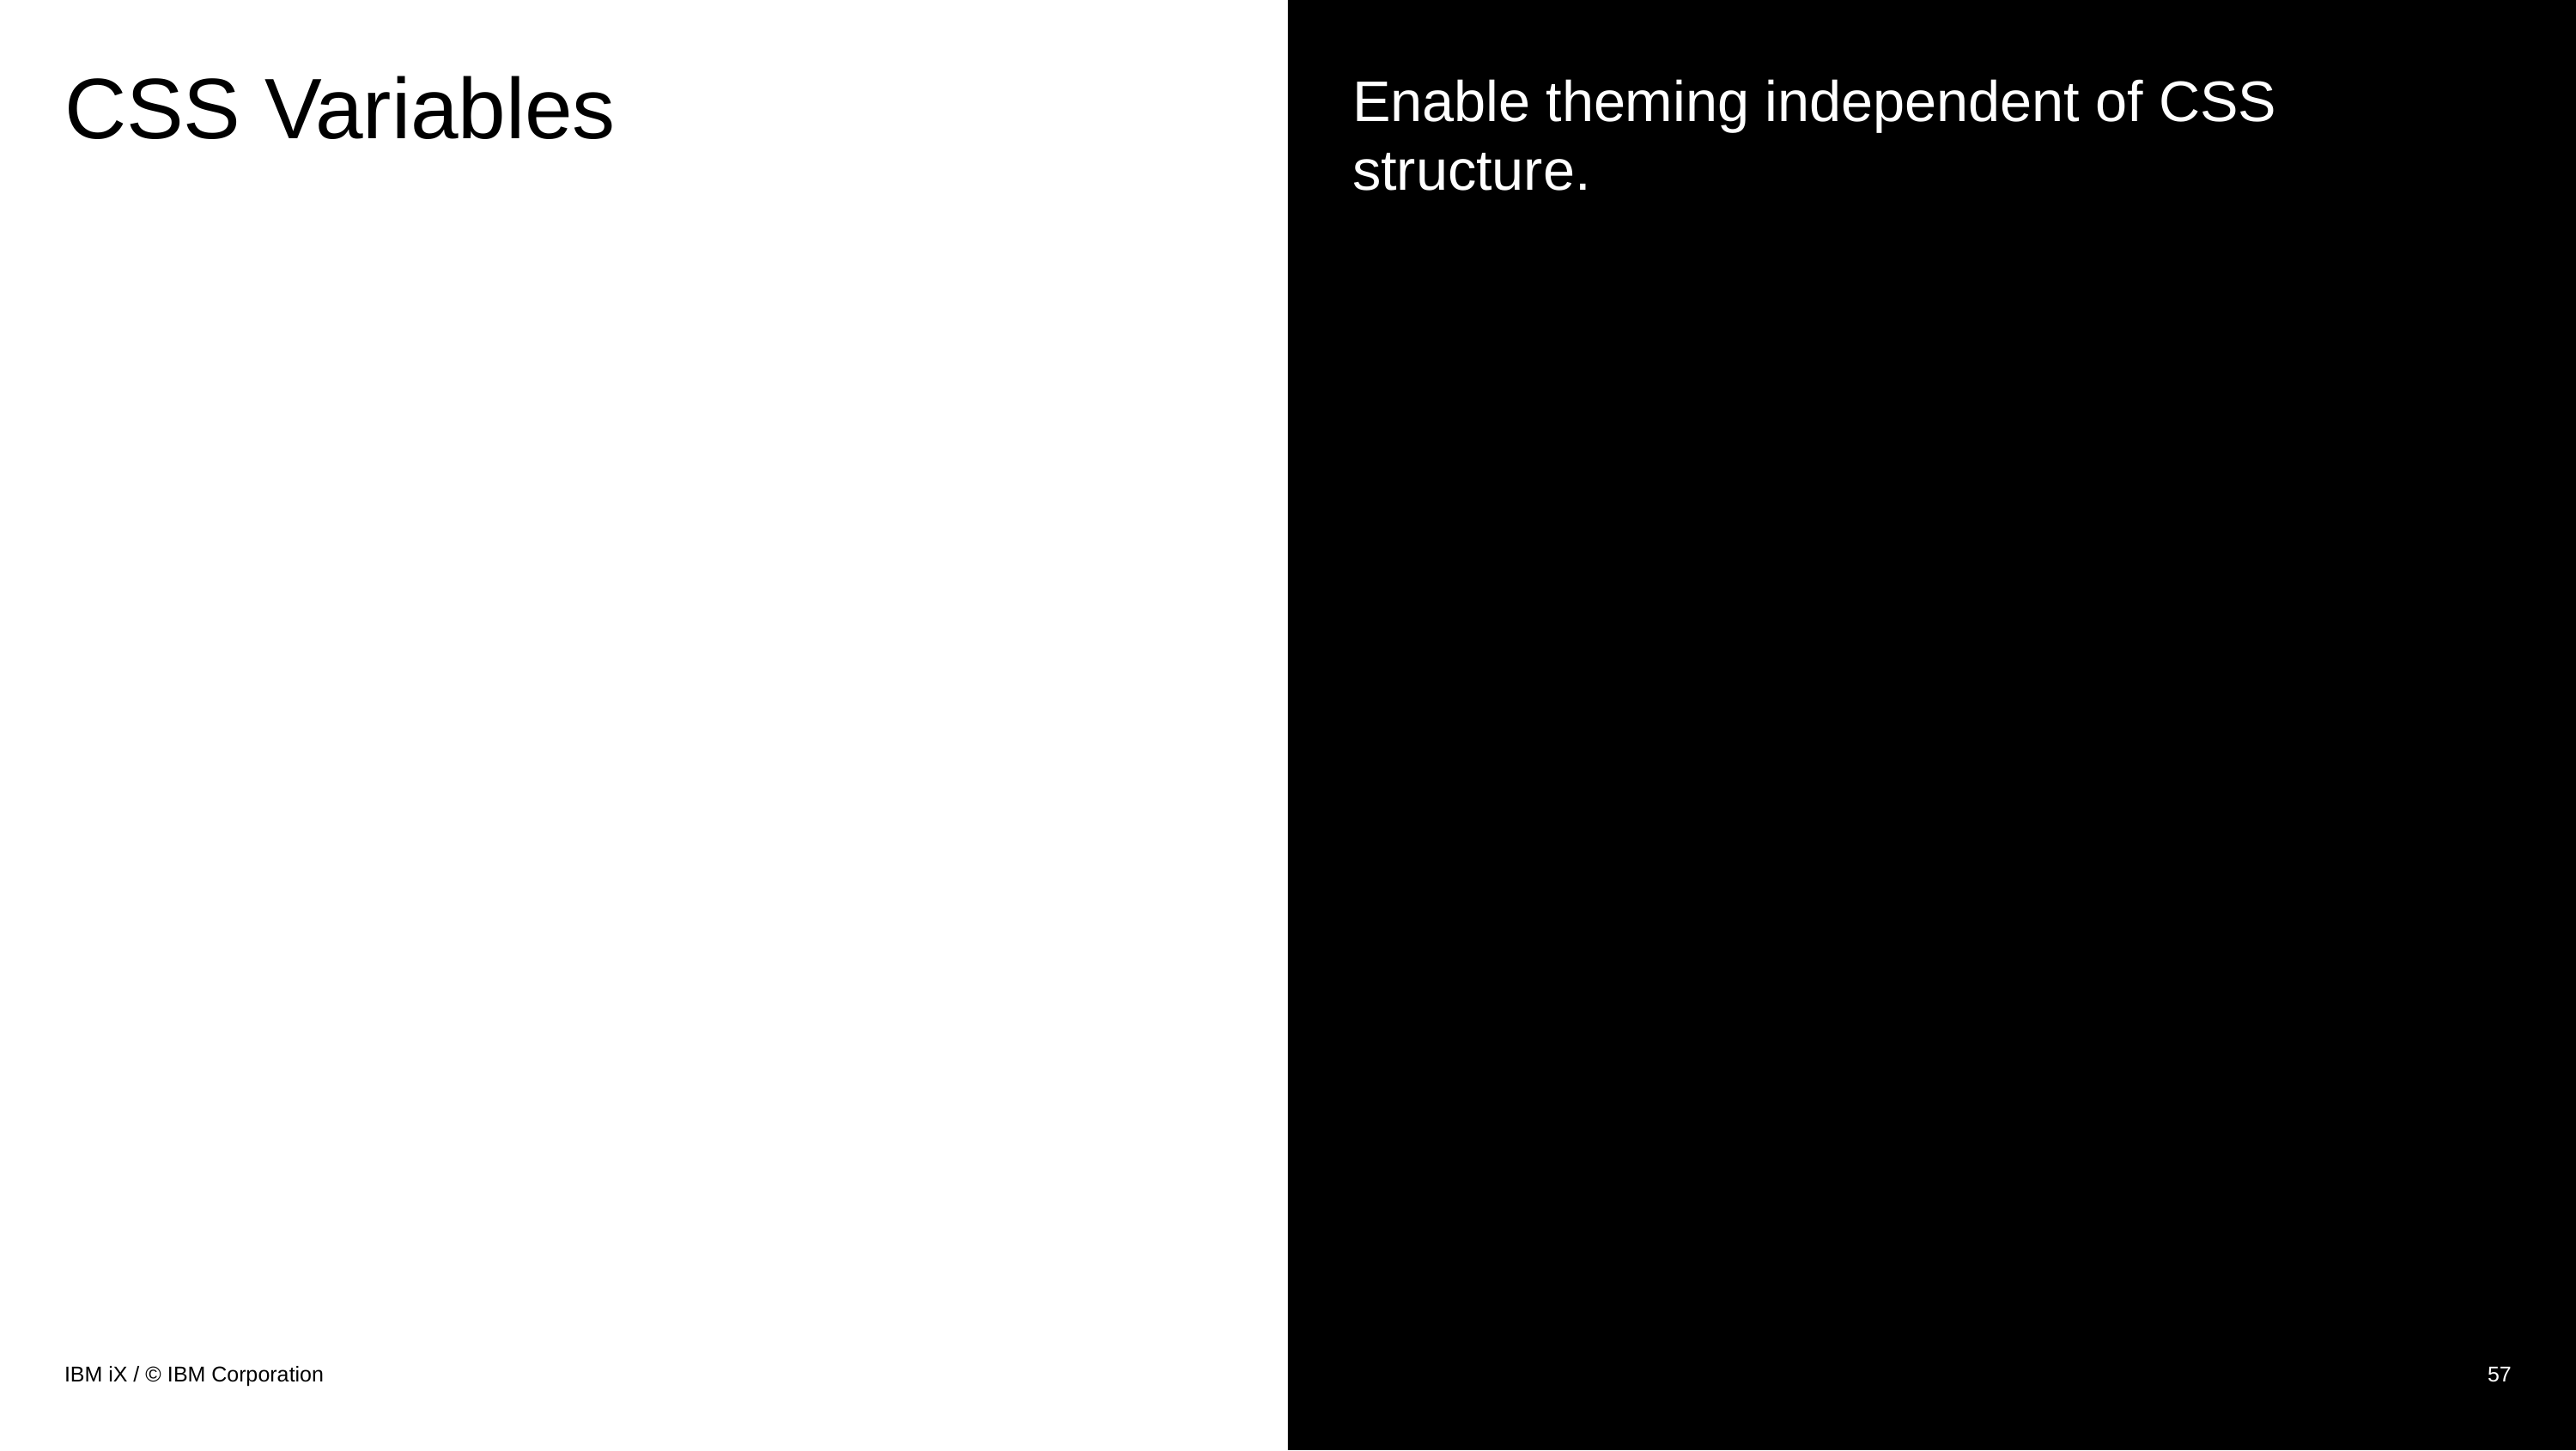

# CSS Variables
Enable theming independent of CSS structure.
IBM iX / © IBM Corporation
57